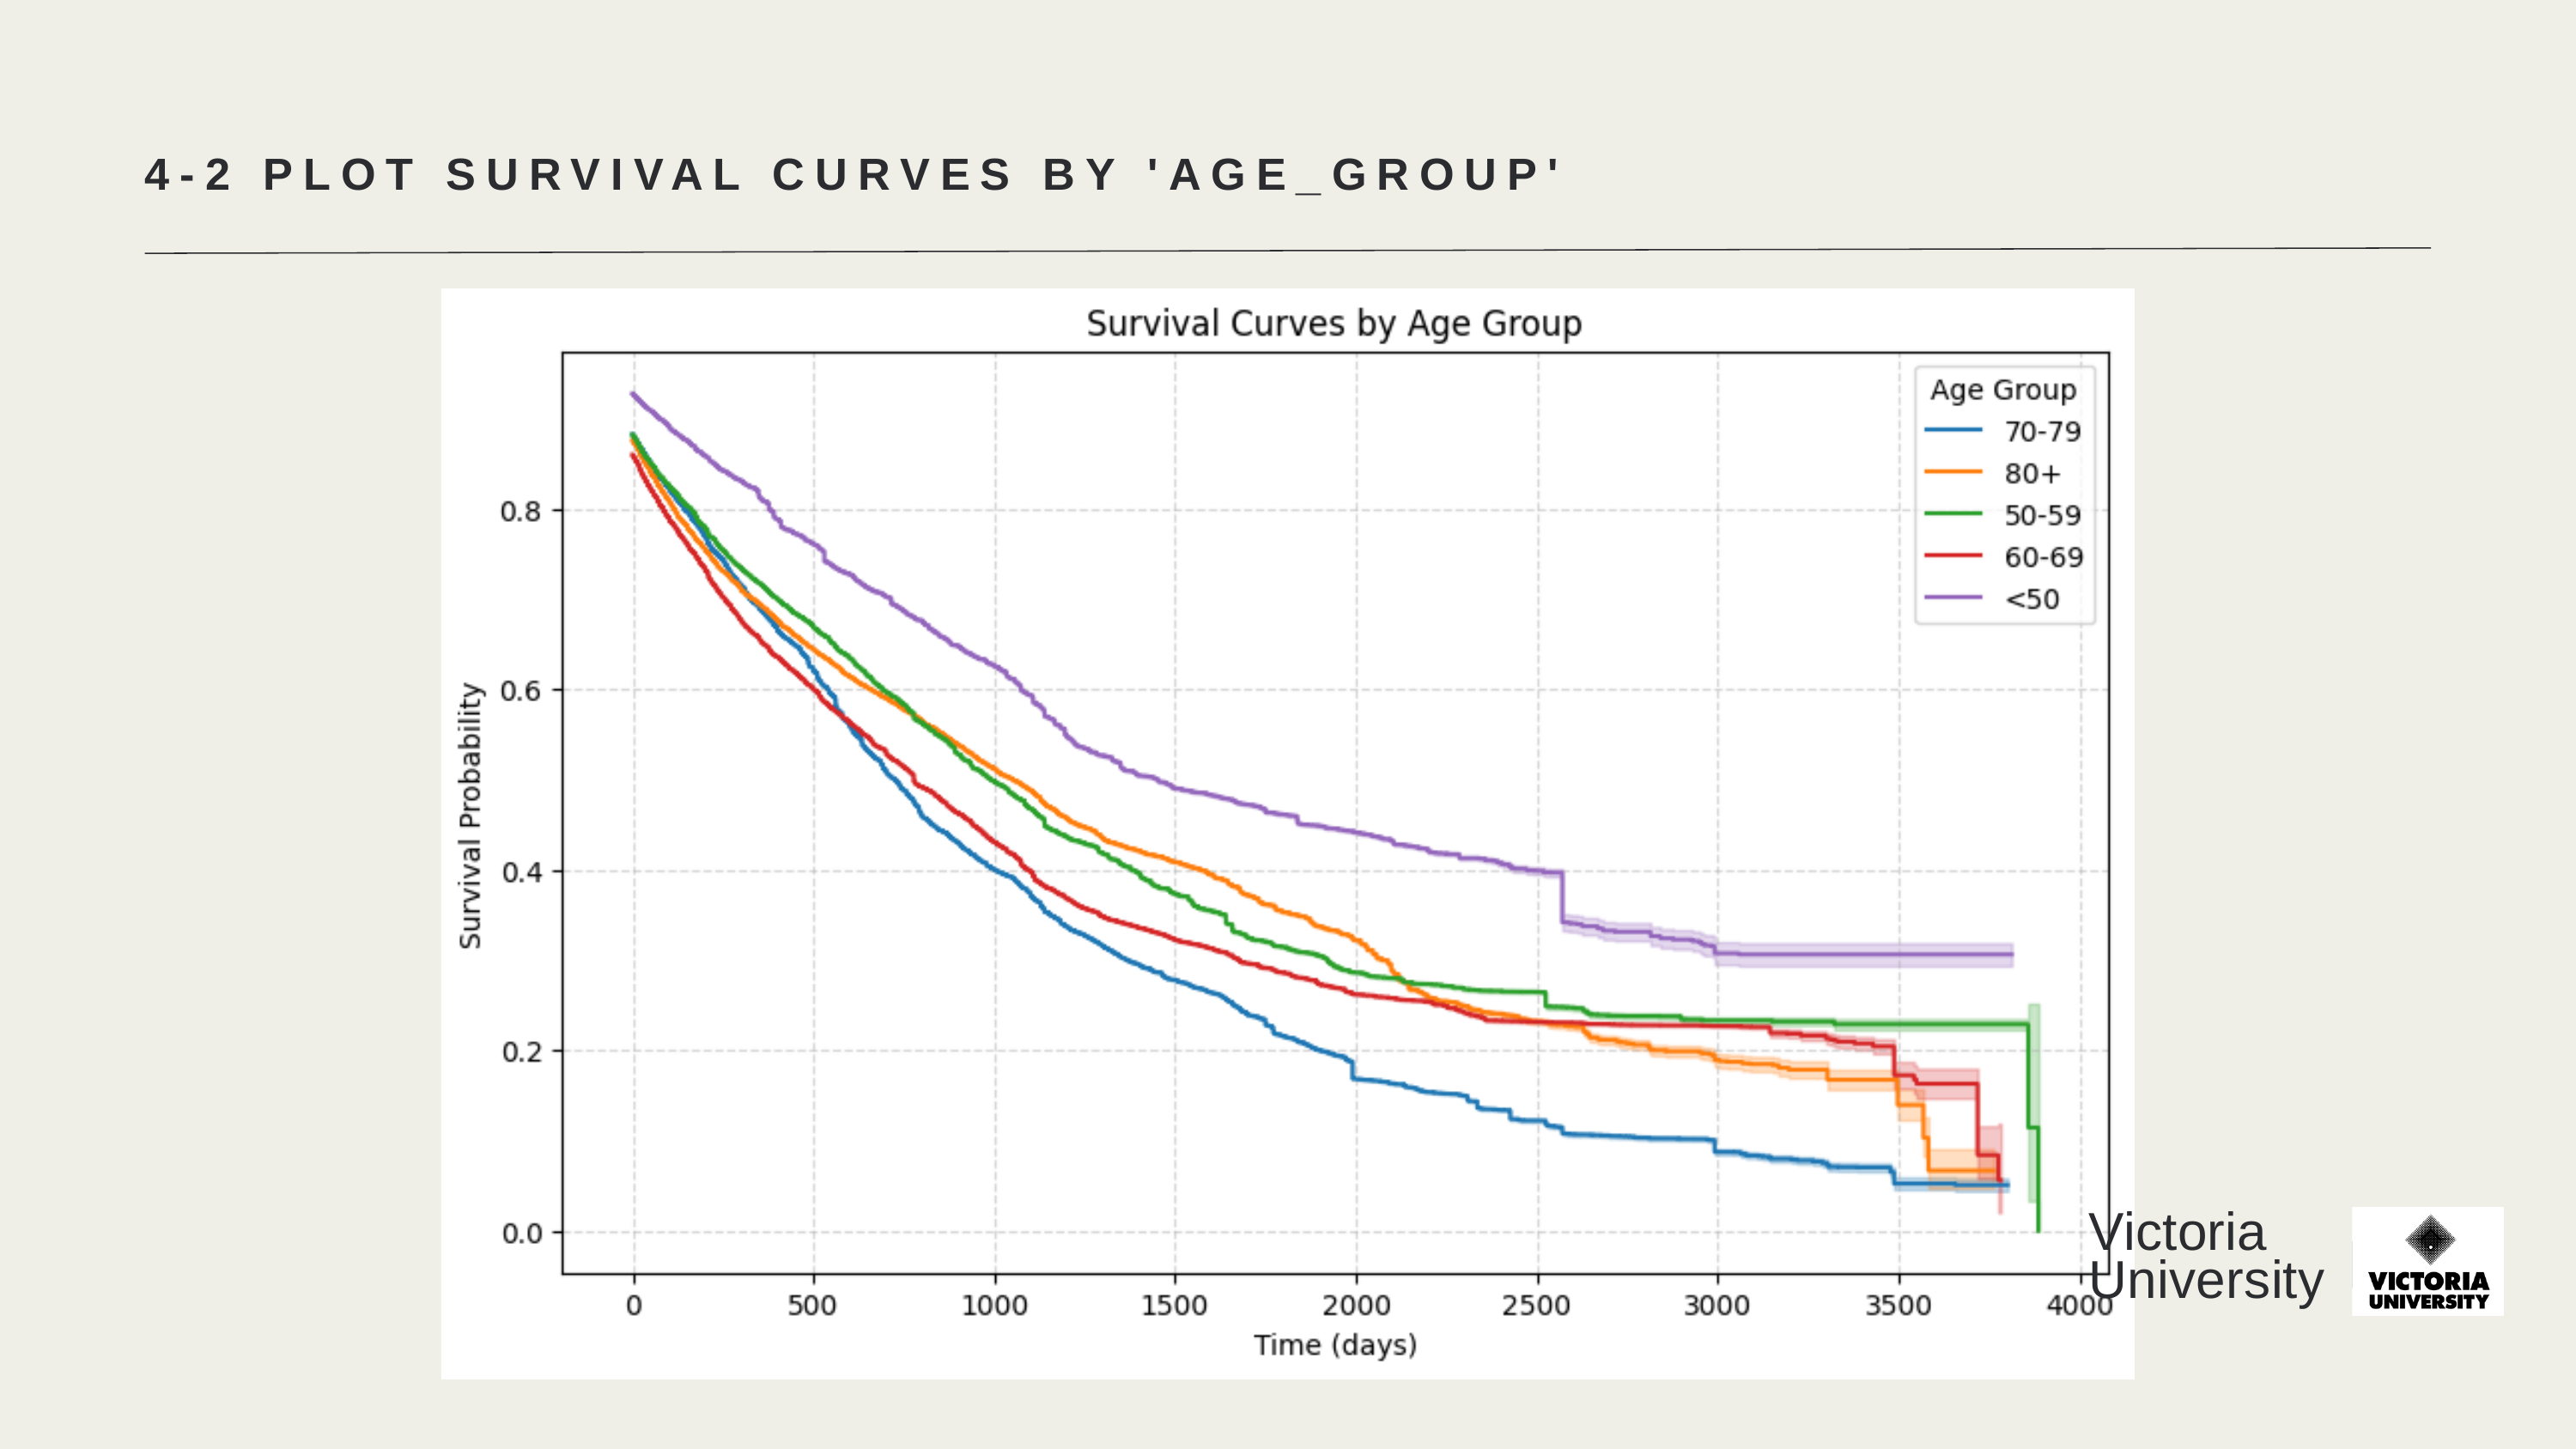

4-2 PLOT SURVIVAL CURVES BY 'AGE_GROUP'

Victoria
University